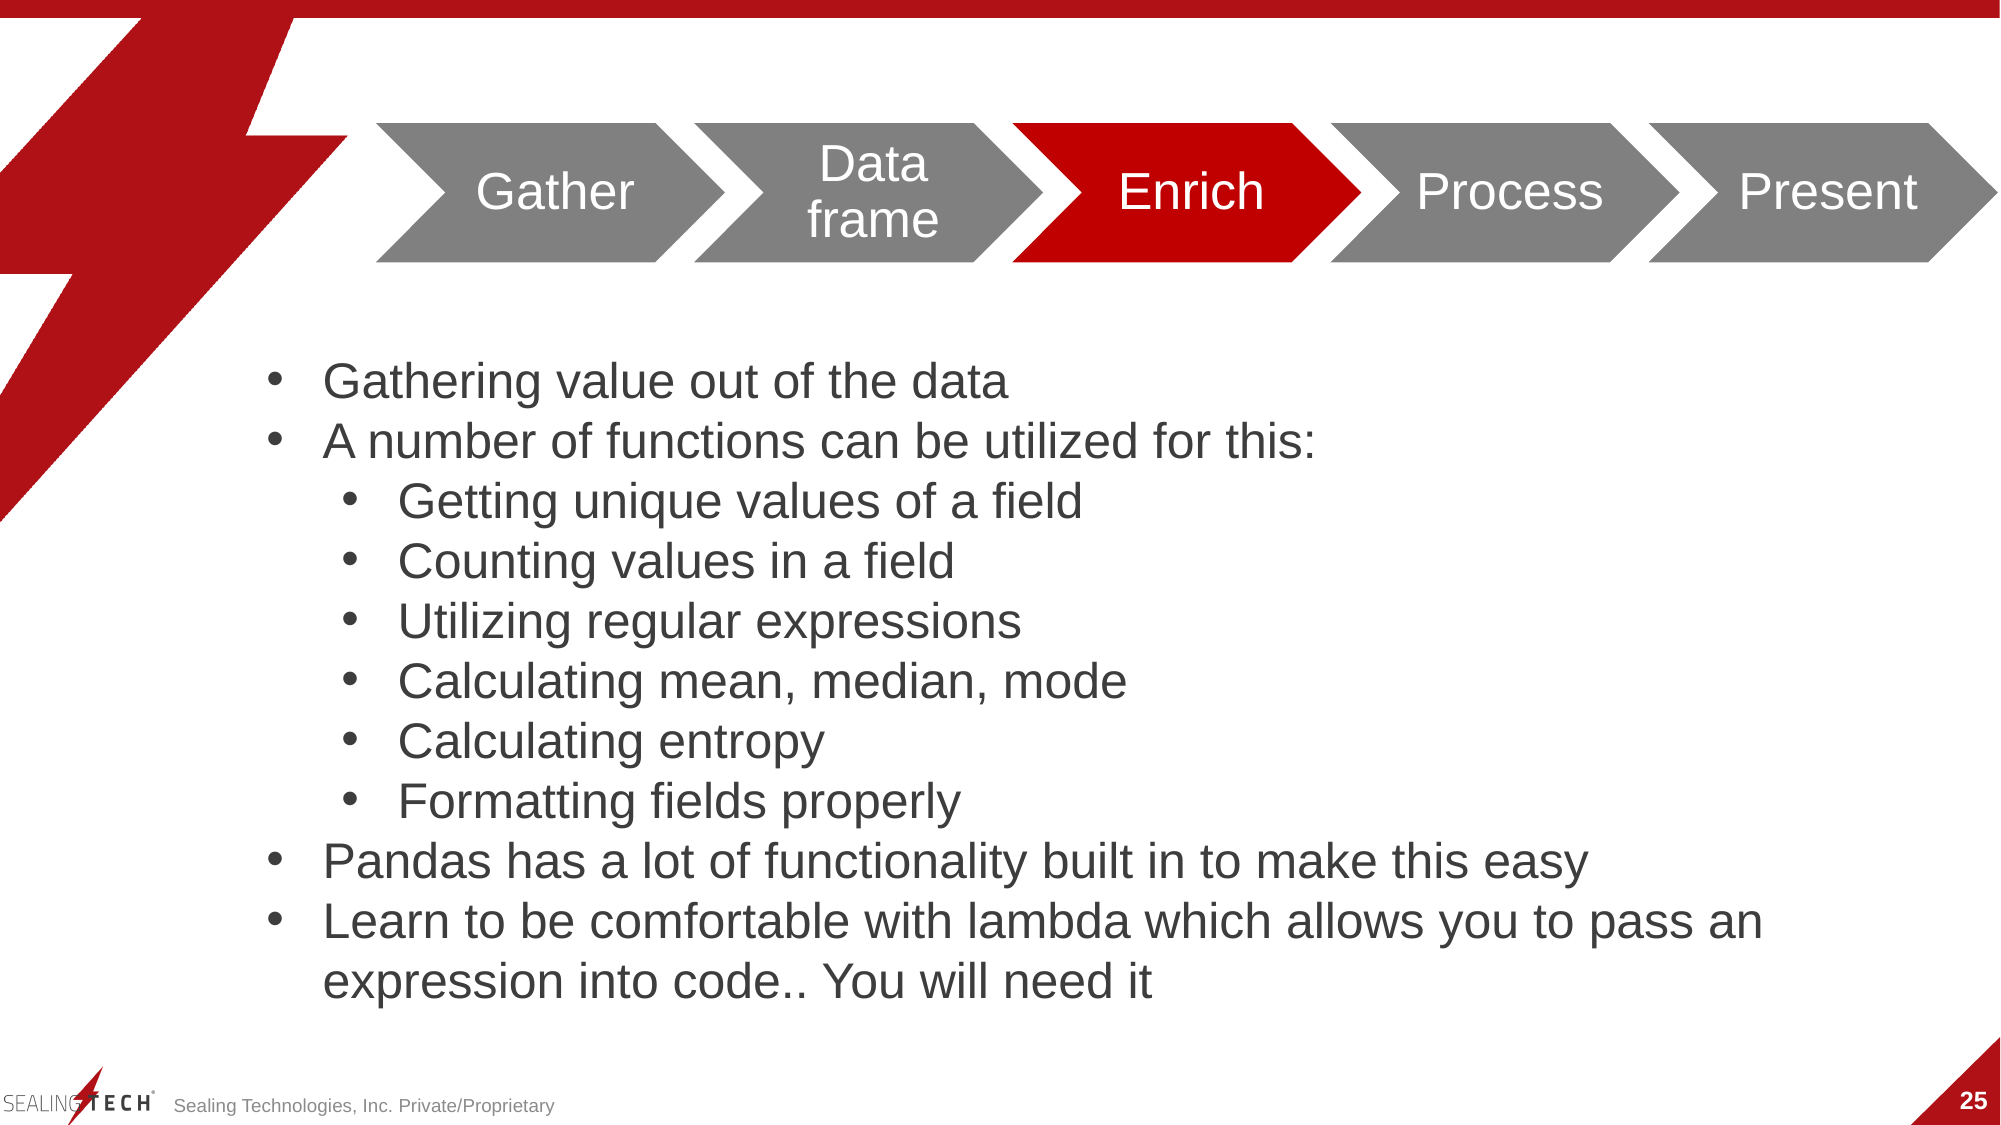

Gather
Data frame
Enrich
Process
Present
Gathering value out of the data
A number of functions can be utilized for this:
Getting unique values of a field
Counting values in a field
Utilizing regular expressions
Calculating mean, median, mode
Calculating entropy
Formatting fields properly
Pandas has a lot of functionality built in to make this easy
Learn to be comfortable with lambda which allows you to pass an expression into code.. You will need it